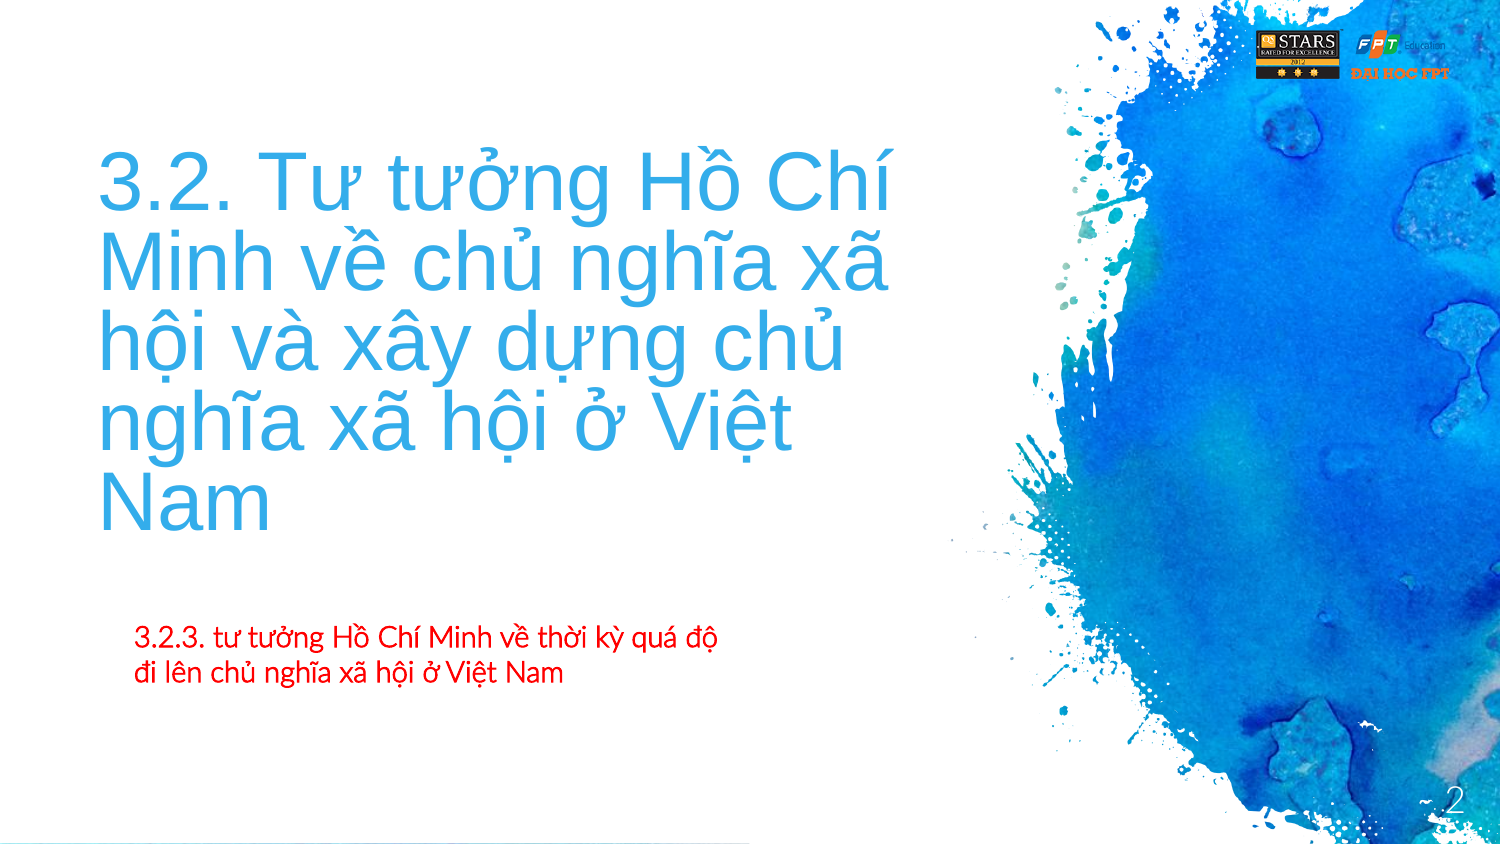

# 3.2. Tư tưởng Hồ Chí Minh về chủ nghĩa xã hội và xây dựng chủ nghĩa xã hội ở Việt Nam
3.2.3. tư tưởng Hồ Chí Minh về thời kỳ quá độ đi lên chủ nghĩa xã hội ở Việt Nam
2